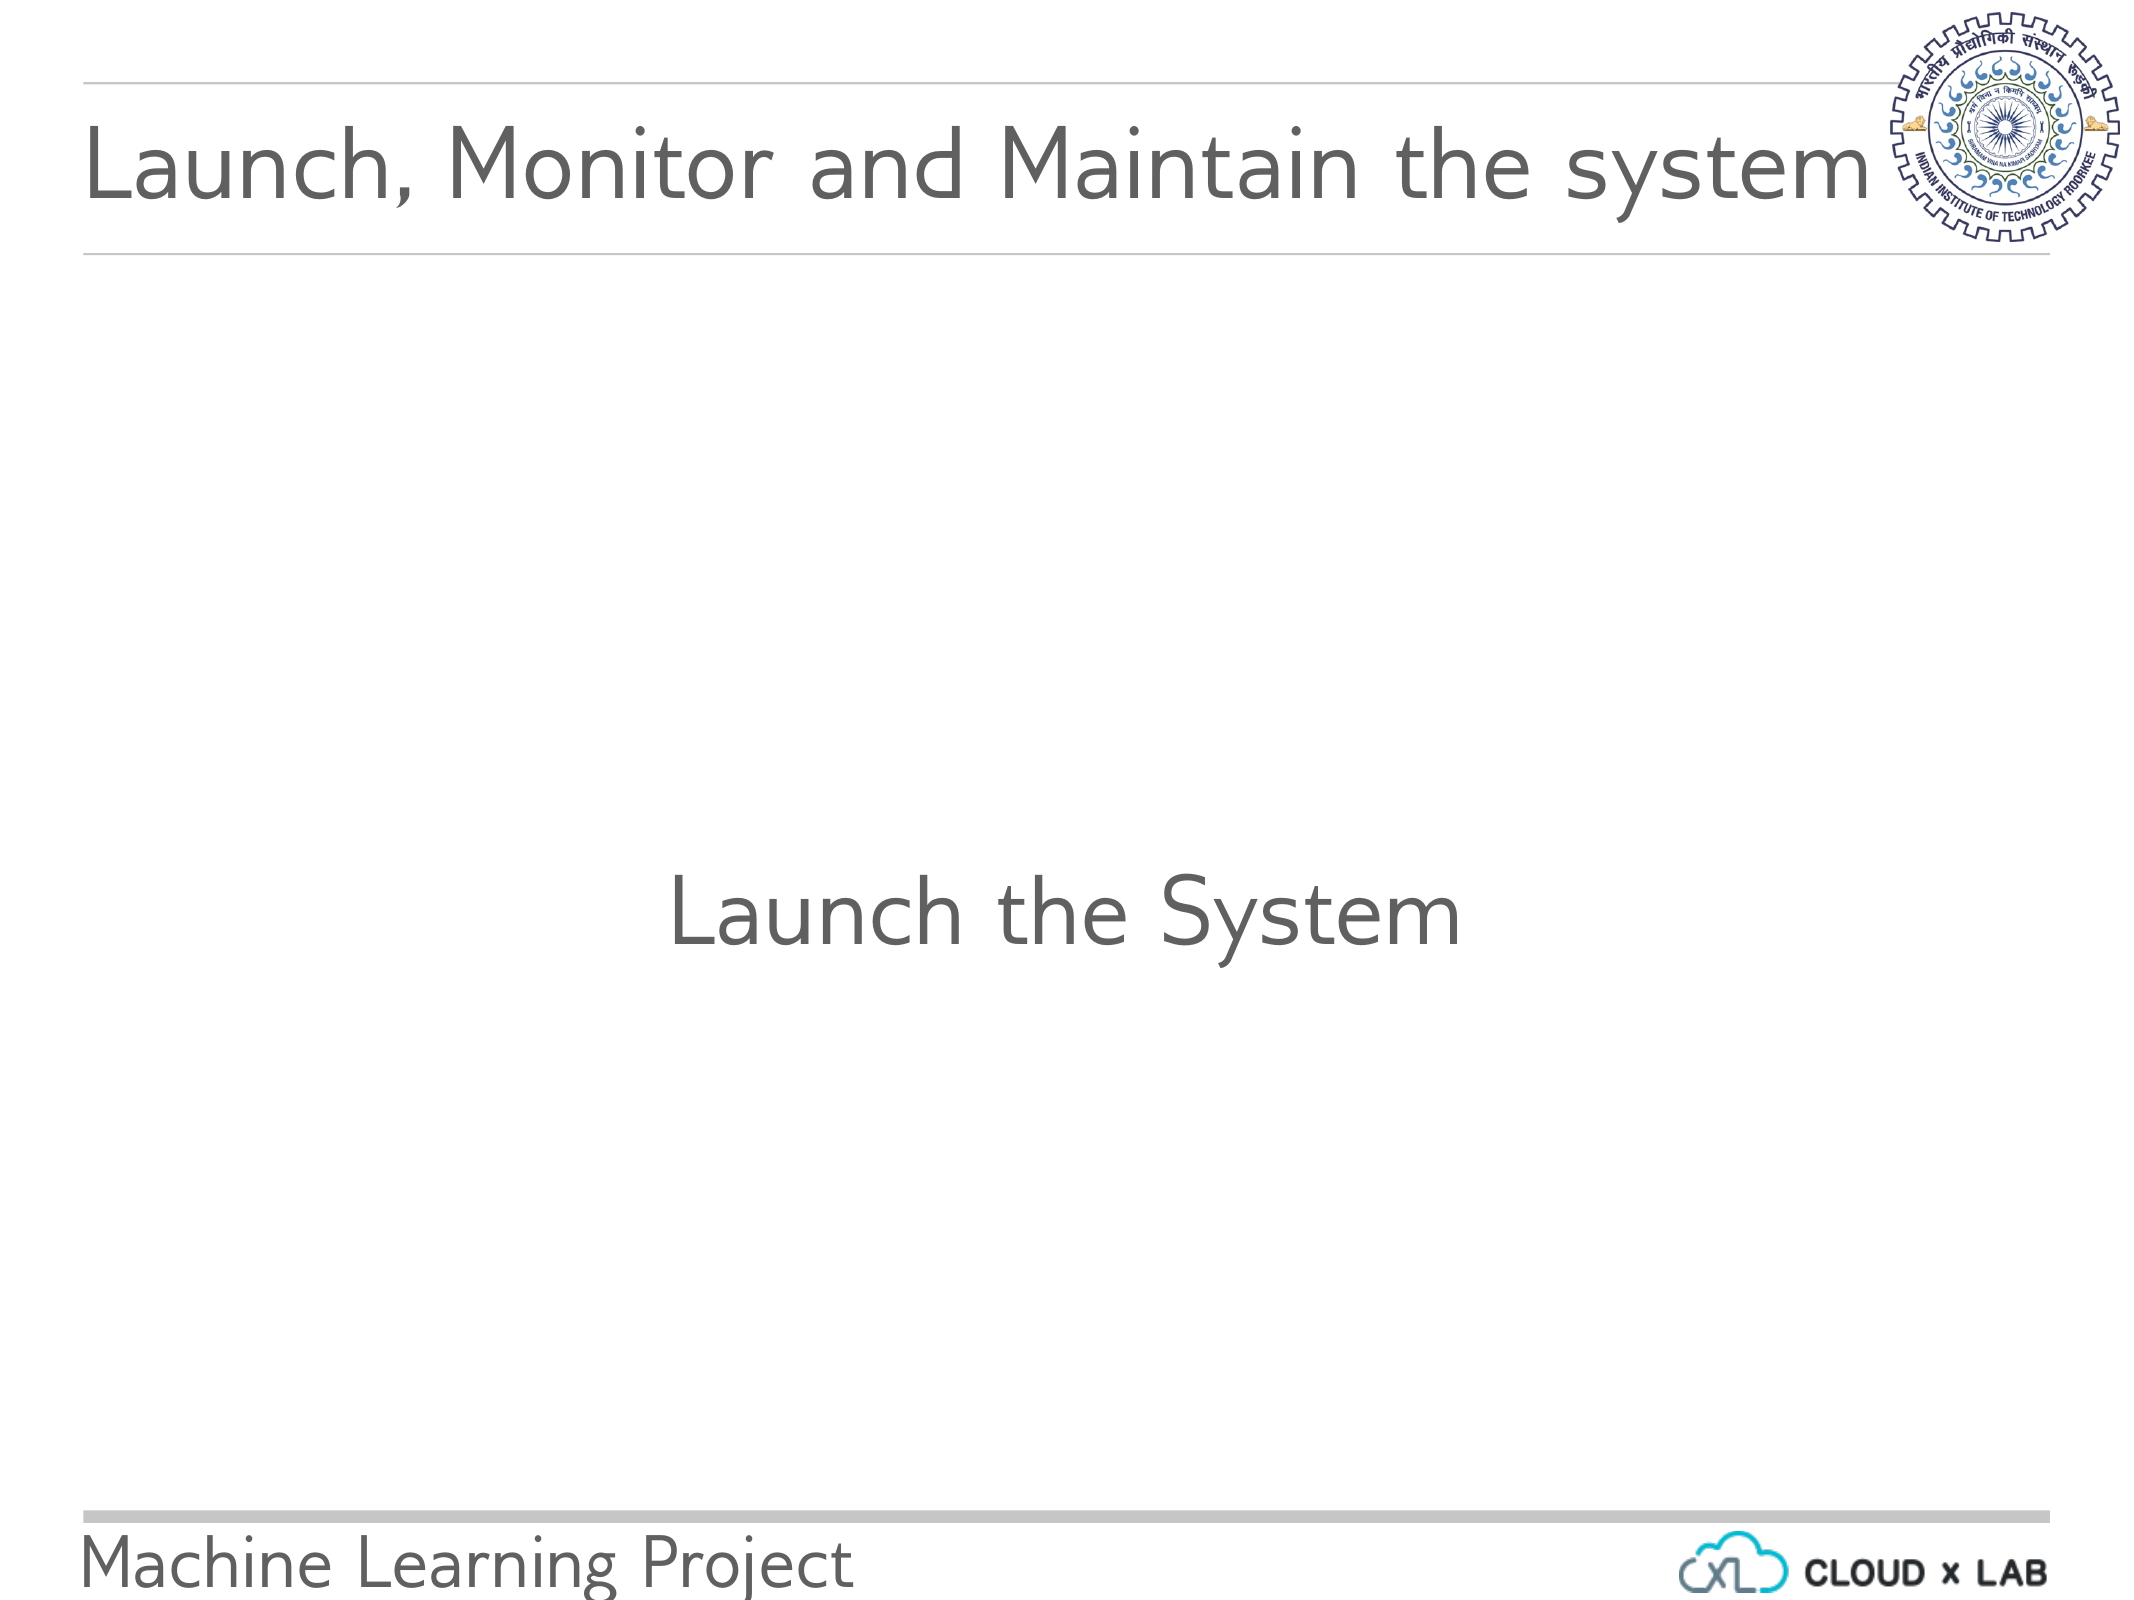

Launch, Monitor and Maintain the system
Launch the System